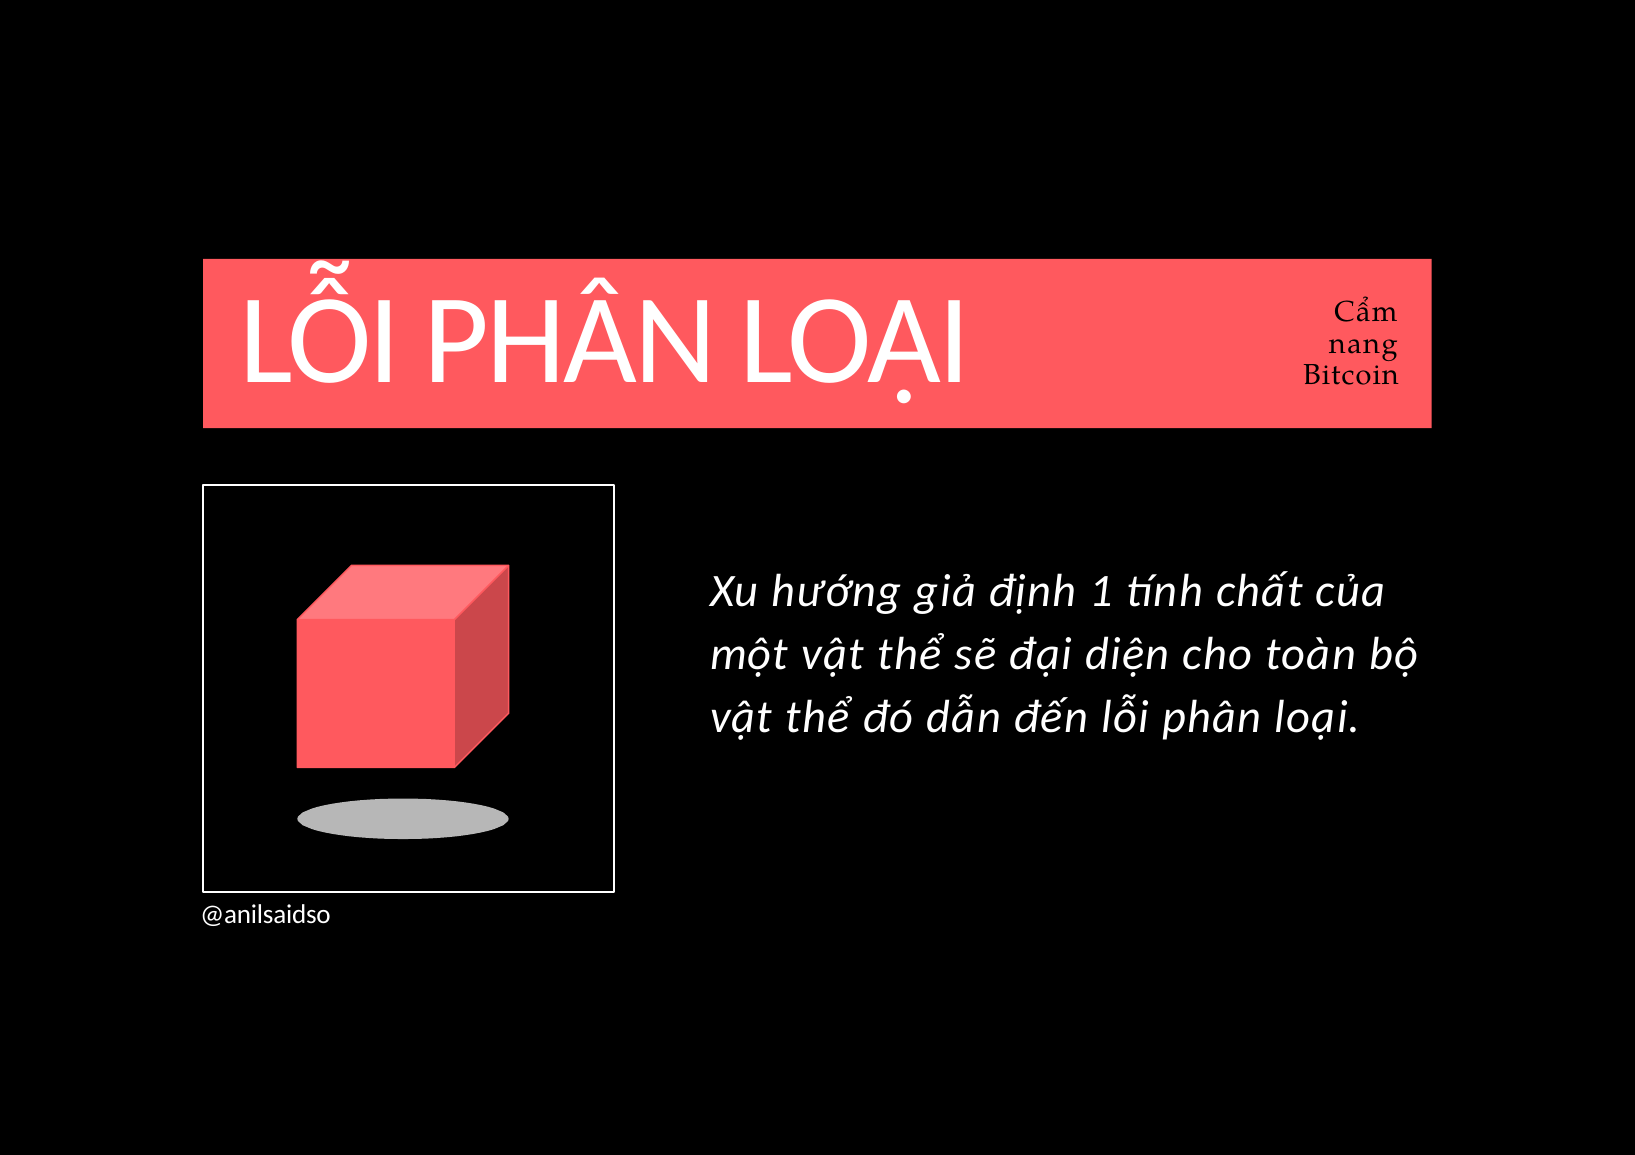

# LỖI PHÂN LOẠI

Cẩm nang Bitcoin

Xu hướng giả định 1 tính chất của một vật thể sẽ đại diện cho toàn bộ vật thể đó dẫn đến lỗi phân loại.

@anilsaidso